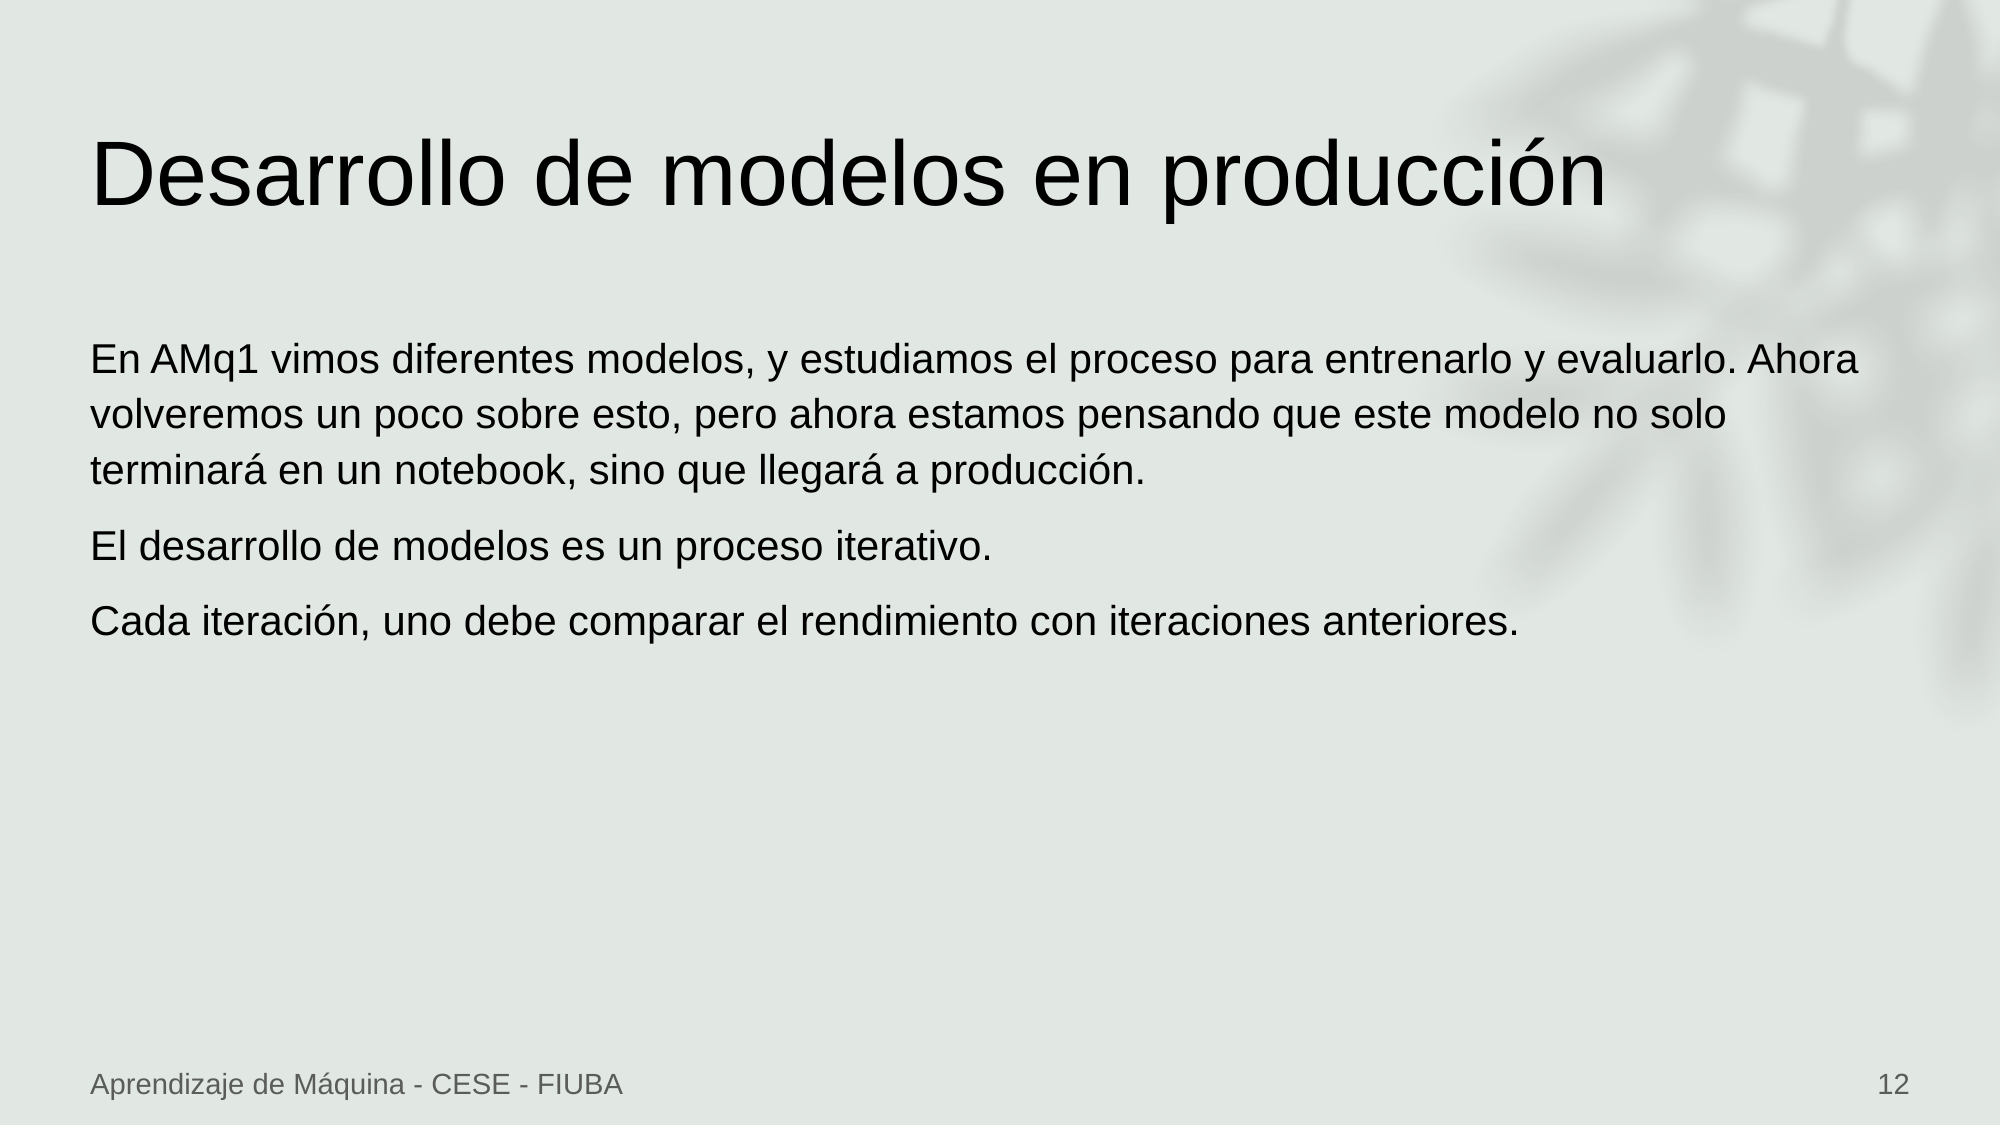

# Desarrollo de modelos en producción
En AMq1 vimos diferentes modelos, y estudiamos el proceso para entrenarlo y evaluarlo. Ahora volveremos un poco sobre esto, pero ahora estamos pensando que este modelo no solo terminará en un notebook, sino que llegará a producción.
El desarrollo de modelos es un proceso iterativo.
Cada iteración, uno debe comparar el rendimiento con iteraciones anteriores.
Aprendizaje de Máquina - CESE - FIUBA
12